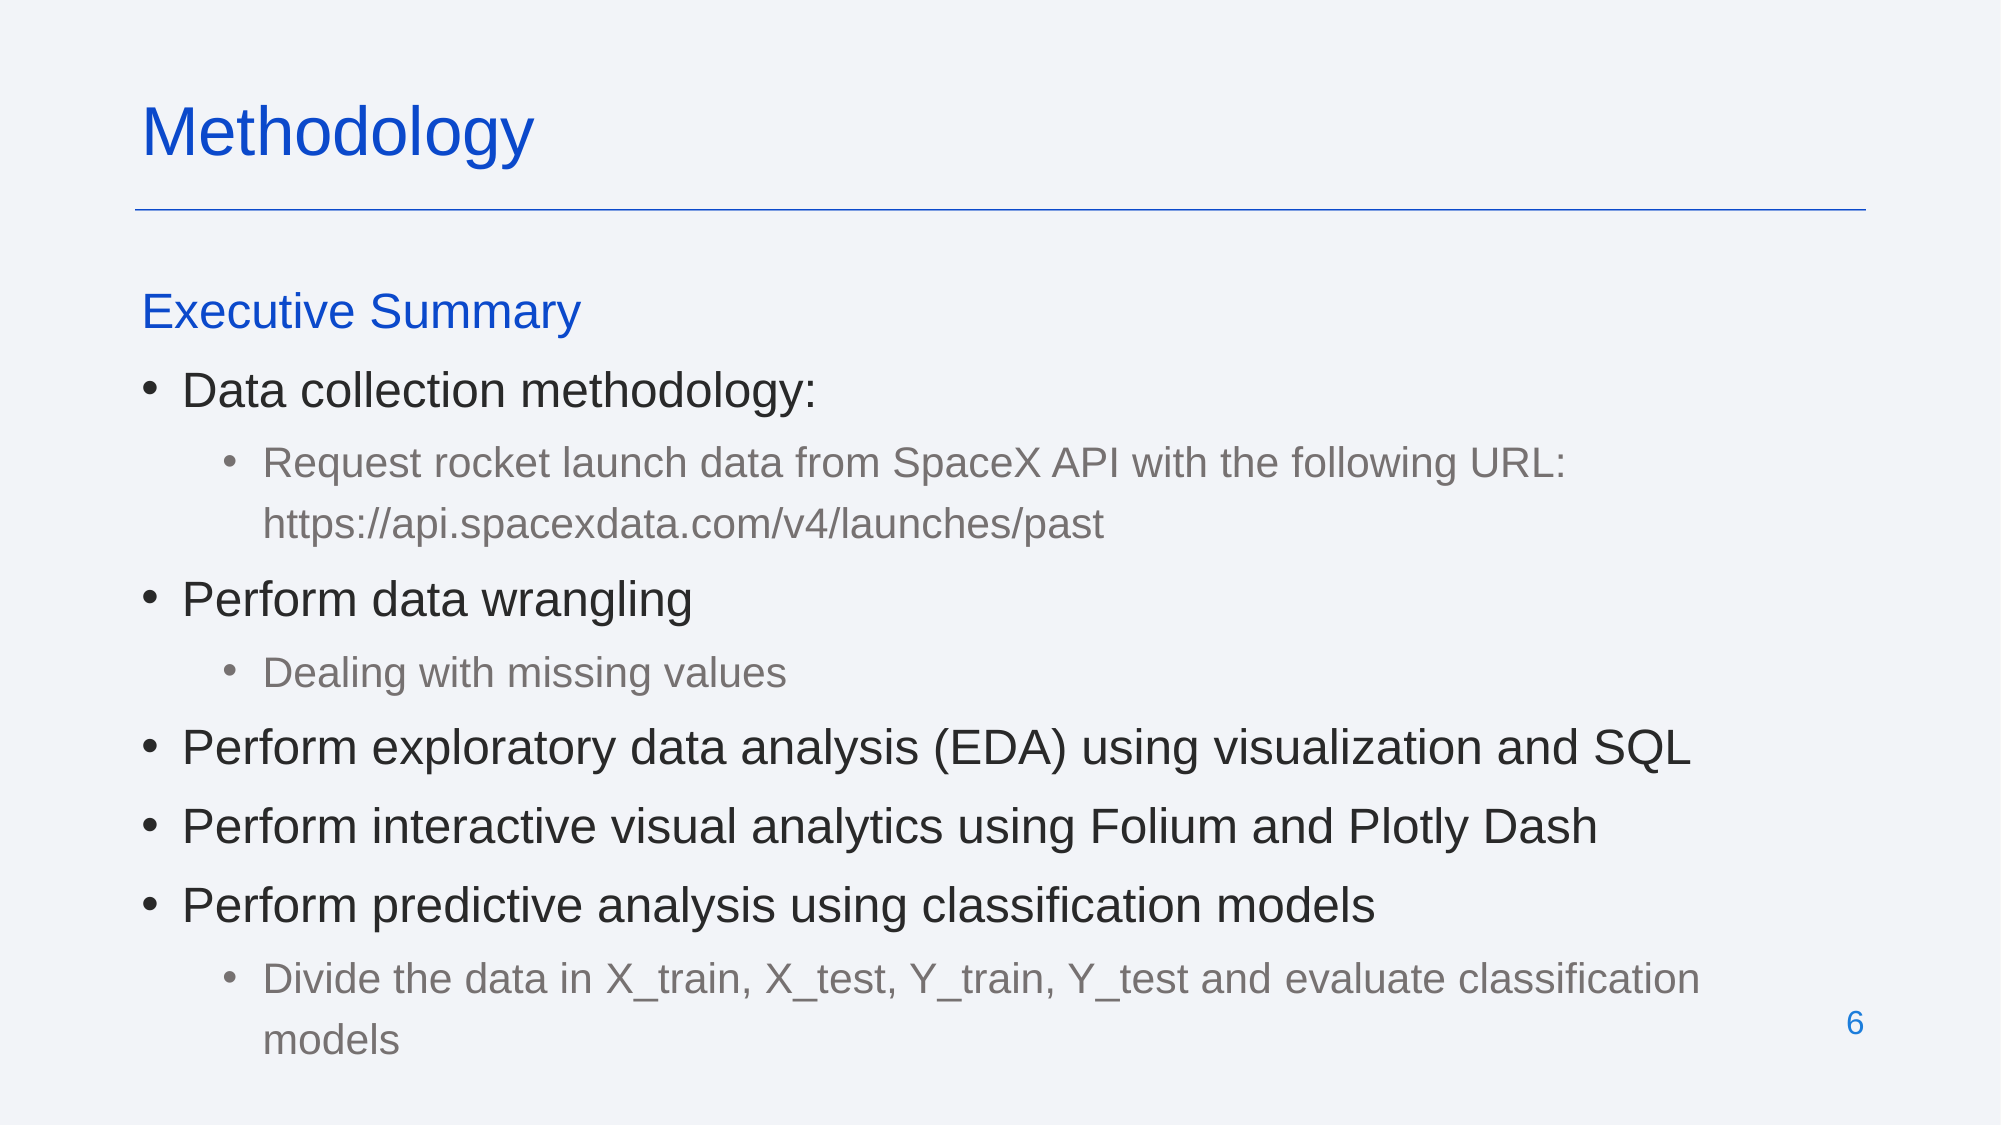

Methodology
Executive Summary
Data collection methodology:
Request rocket launch data from SpaceX API with the following URL: https://api.spacexdata.com/v4/launches/past
Perform data wrangling
Dealing with missing values
Perform exploratory data analysis (EDA) using visualization and SQL
Perform interactive visual analytics using Folium and Plotly Dash
Perform predictive analysis using classification models
Divide the data in X_train, X_test, Y_train, Y_test and evaluate classification models

6